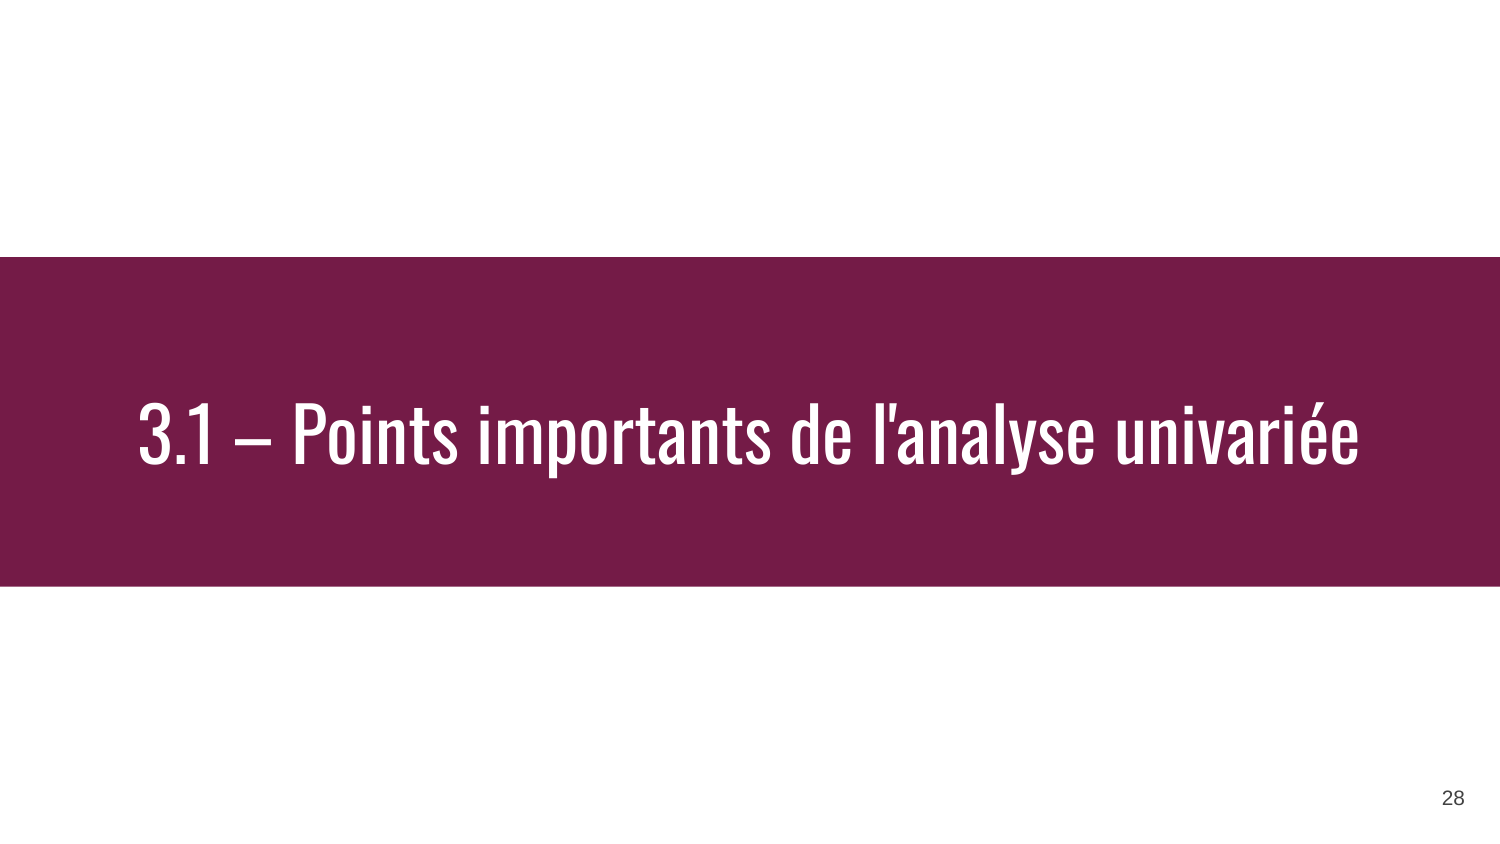

# 3.1 – Points importants de l'analyse univariée
28